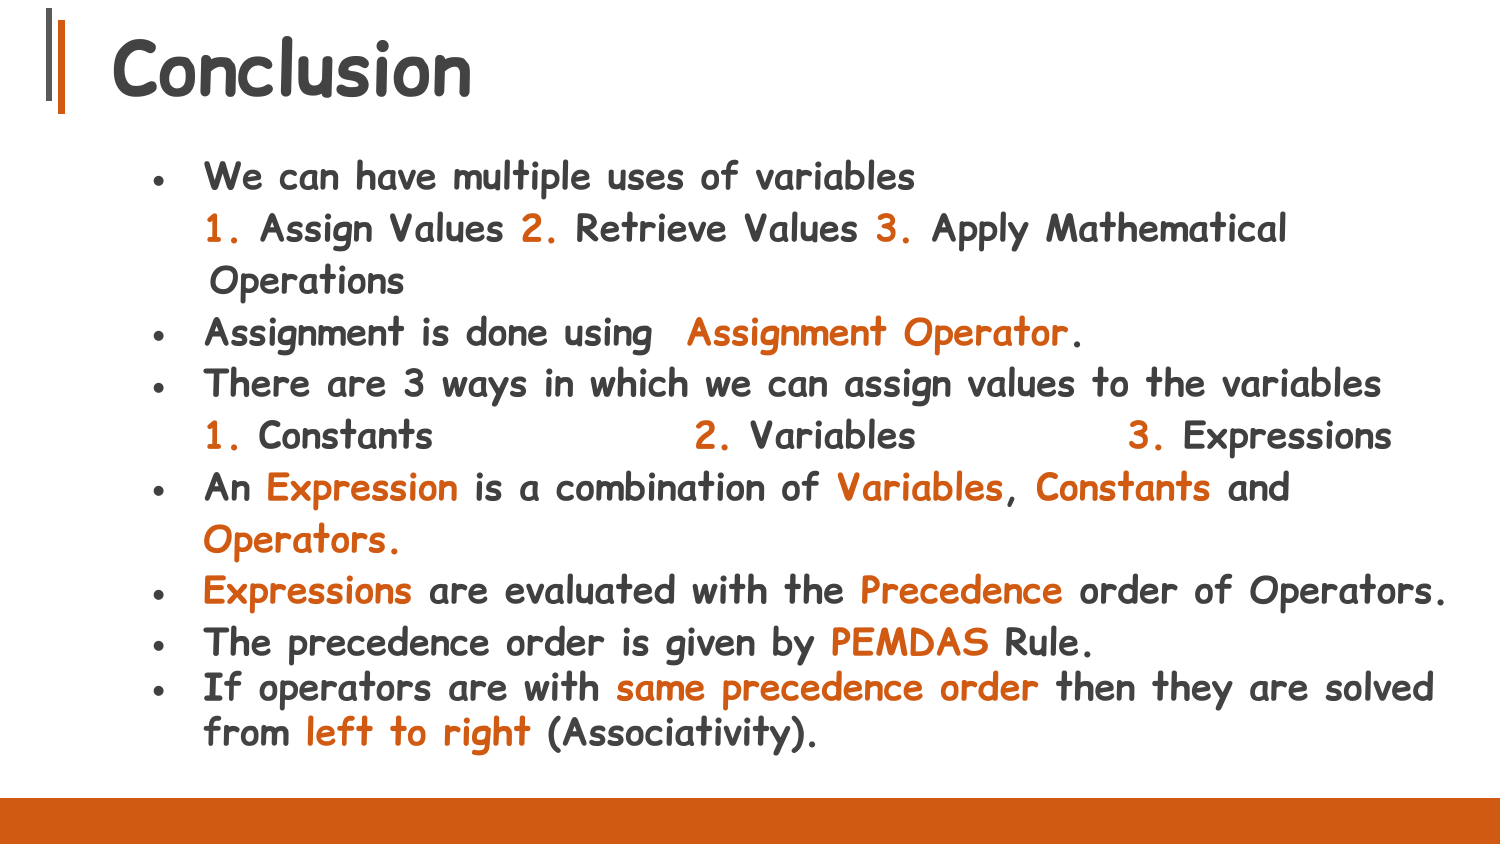

# Conclusion
We can have multiple uses of variables
1. Assign Values 2. Retrieve Values 3. Apply Mathematical
     Operations
Assignment is done using  Assignment Operator.
There are 3 ways in which we can assign values to the variables
1. Constants                2. Variables             3. Expressions
An Expression is a combination of Variables, Constants and Operators.
Expressions are evaluated with the Precedence order of Operators.
The precedence order is given by PEMDAS Rule.
If operators are with same precedence order then they are solved from left to right (Associativity).